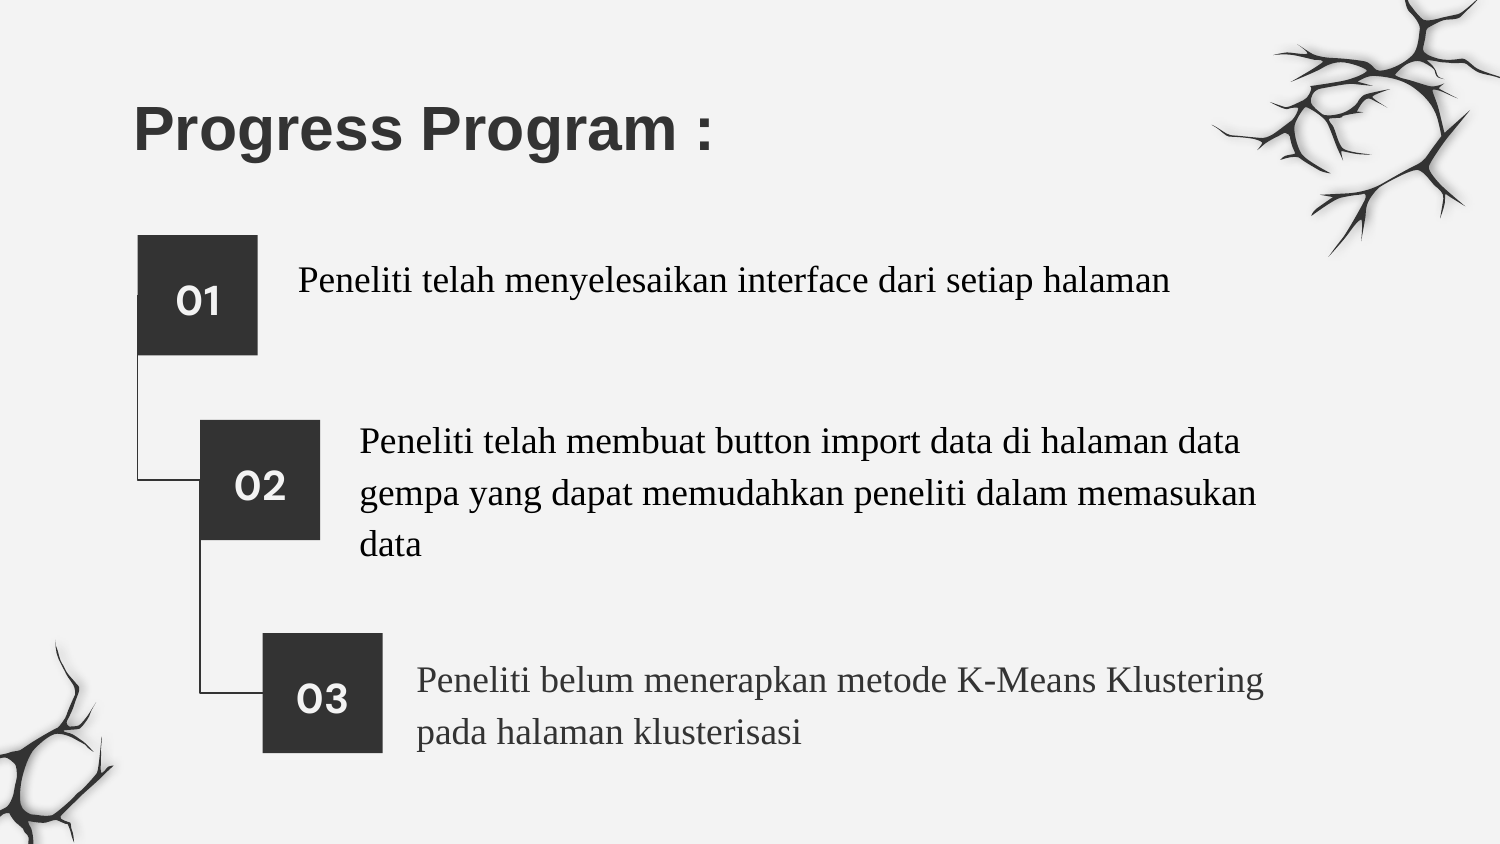

# Progress Program :
Peneliti telah menyelesaikan interface dari setiap halaman
01
Peneliti telah membuat button import data di halaman data gempa yang dapat memudahkan peneliti dalam memasukan data
02
Peneliti belum menerapkan metode K-Means Klustering pada halaman klusterisasi
03